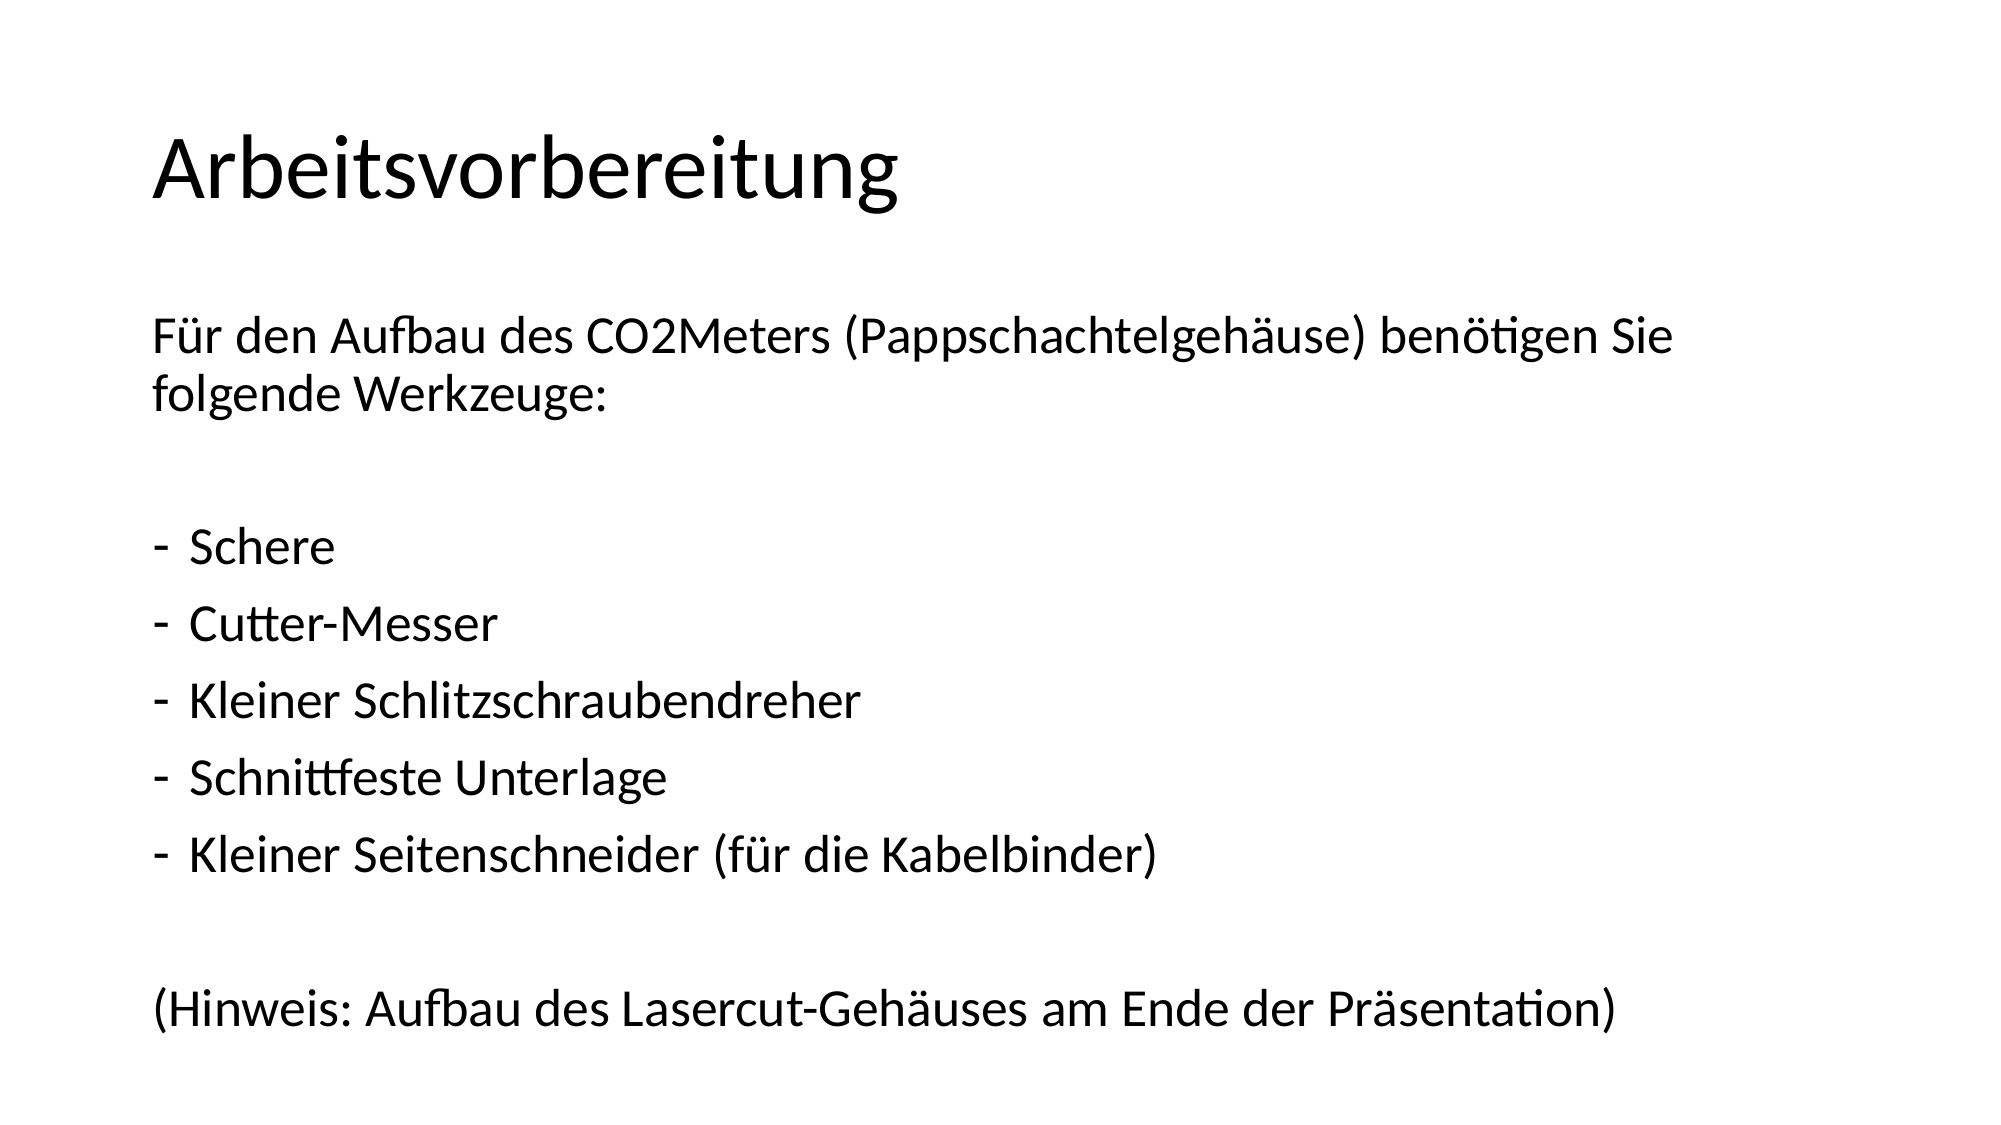

# Arbeitsvorbereitung
Für den Aufbau des CO2Meters (Pappschachtelgehäuse) benötigen Sie folgende Werkzeuge:

Schere
Cutter-Messer
Kleiner Schlitzschraubendreher
Schnittfeste Unterlage
Kleiner Seitenschneider (für die Kabelbinder)

(Hinweis: Aufbau des Lasercut-Gehäuses am Ende der Präsentation)